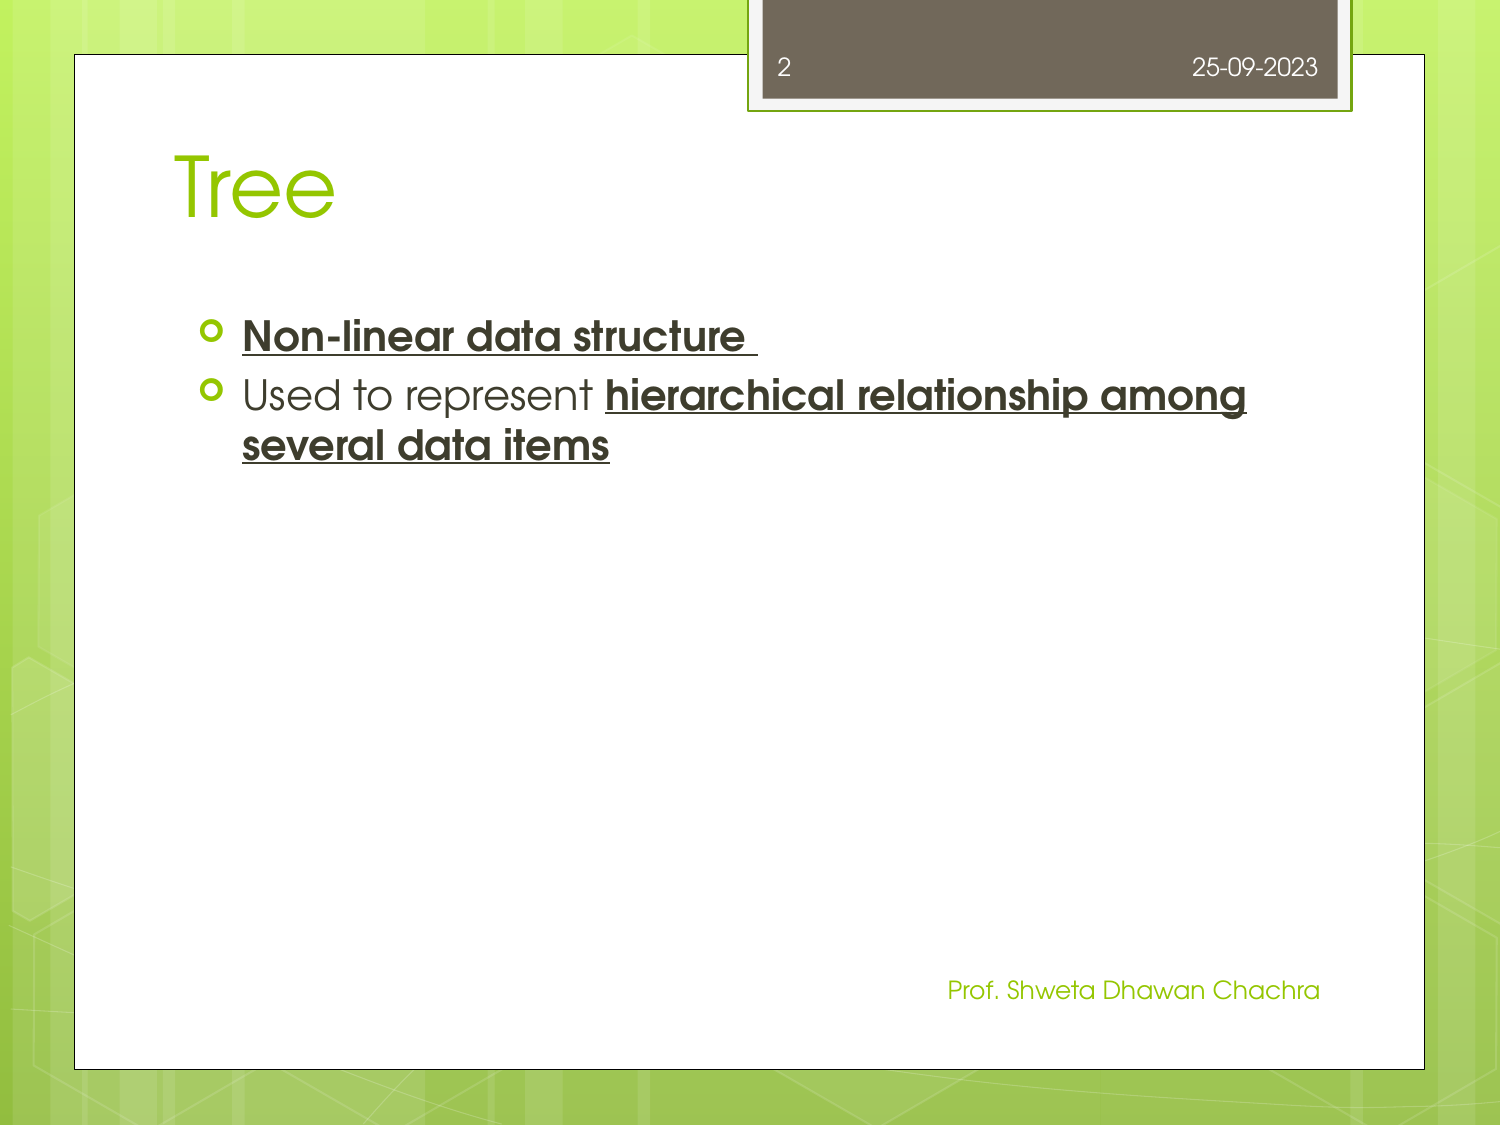

2
25-09-2023
# Tree
Non-linear data structure
Used to represent hierarchical relationship among several data items
Prof. Shweta Dhawan Chachra